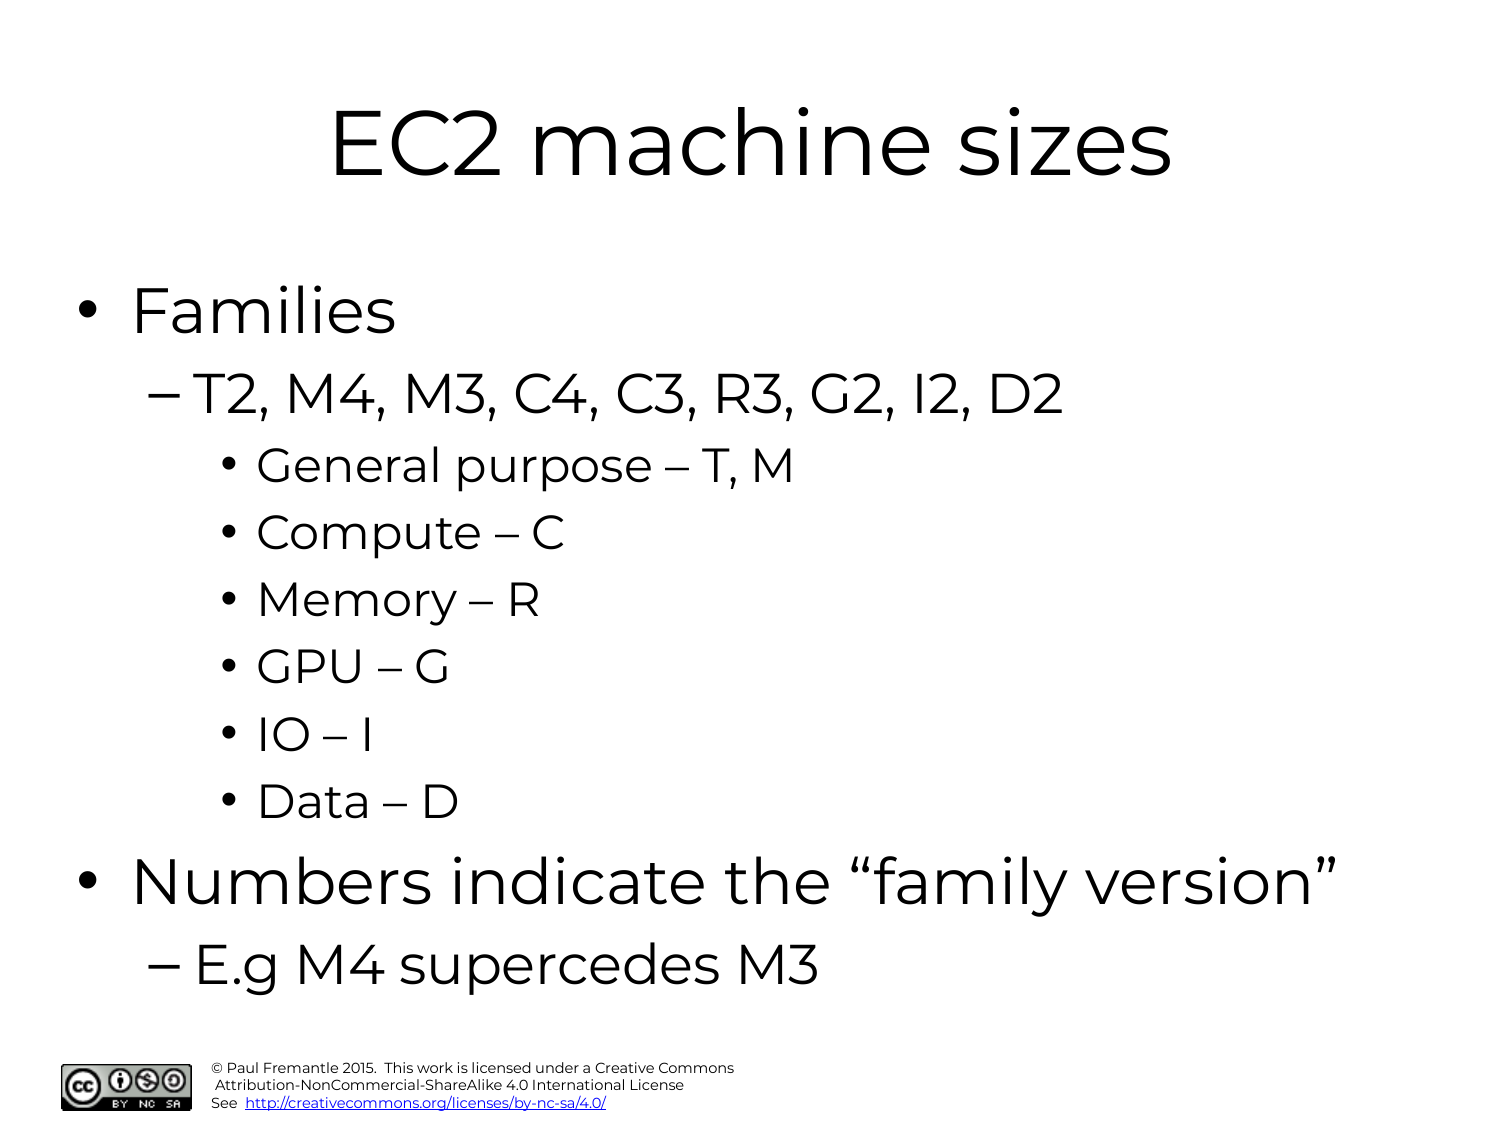

# EC2 machine sizes
Families
T2, M4, M3, C4, C3, R3, G2, I2, D2
General purpose – T, M
Compute – C
Memory – R
GPU – G
IO – I
Data – D
Numbers indicate the “family version”
E.g M4 supercedes M3